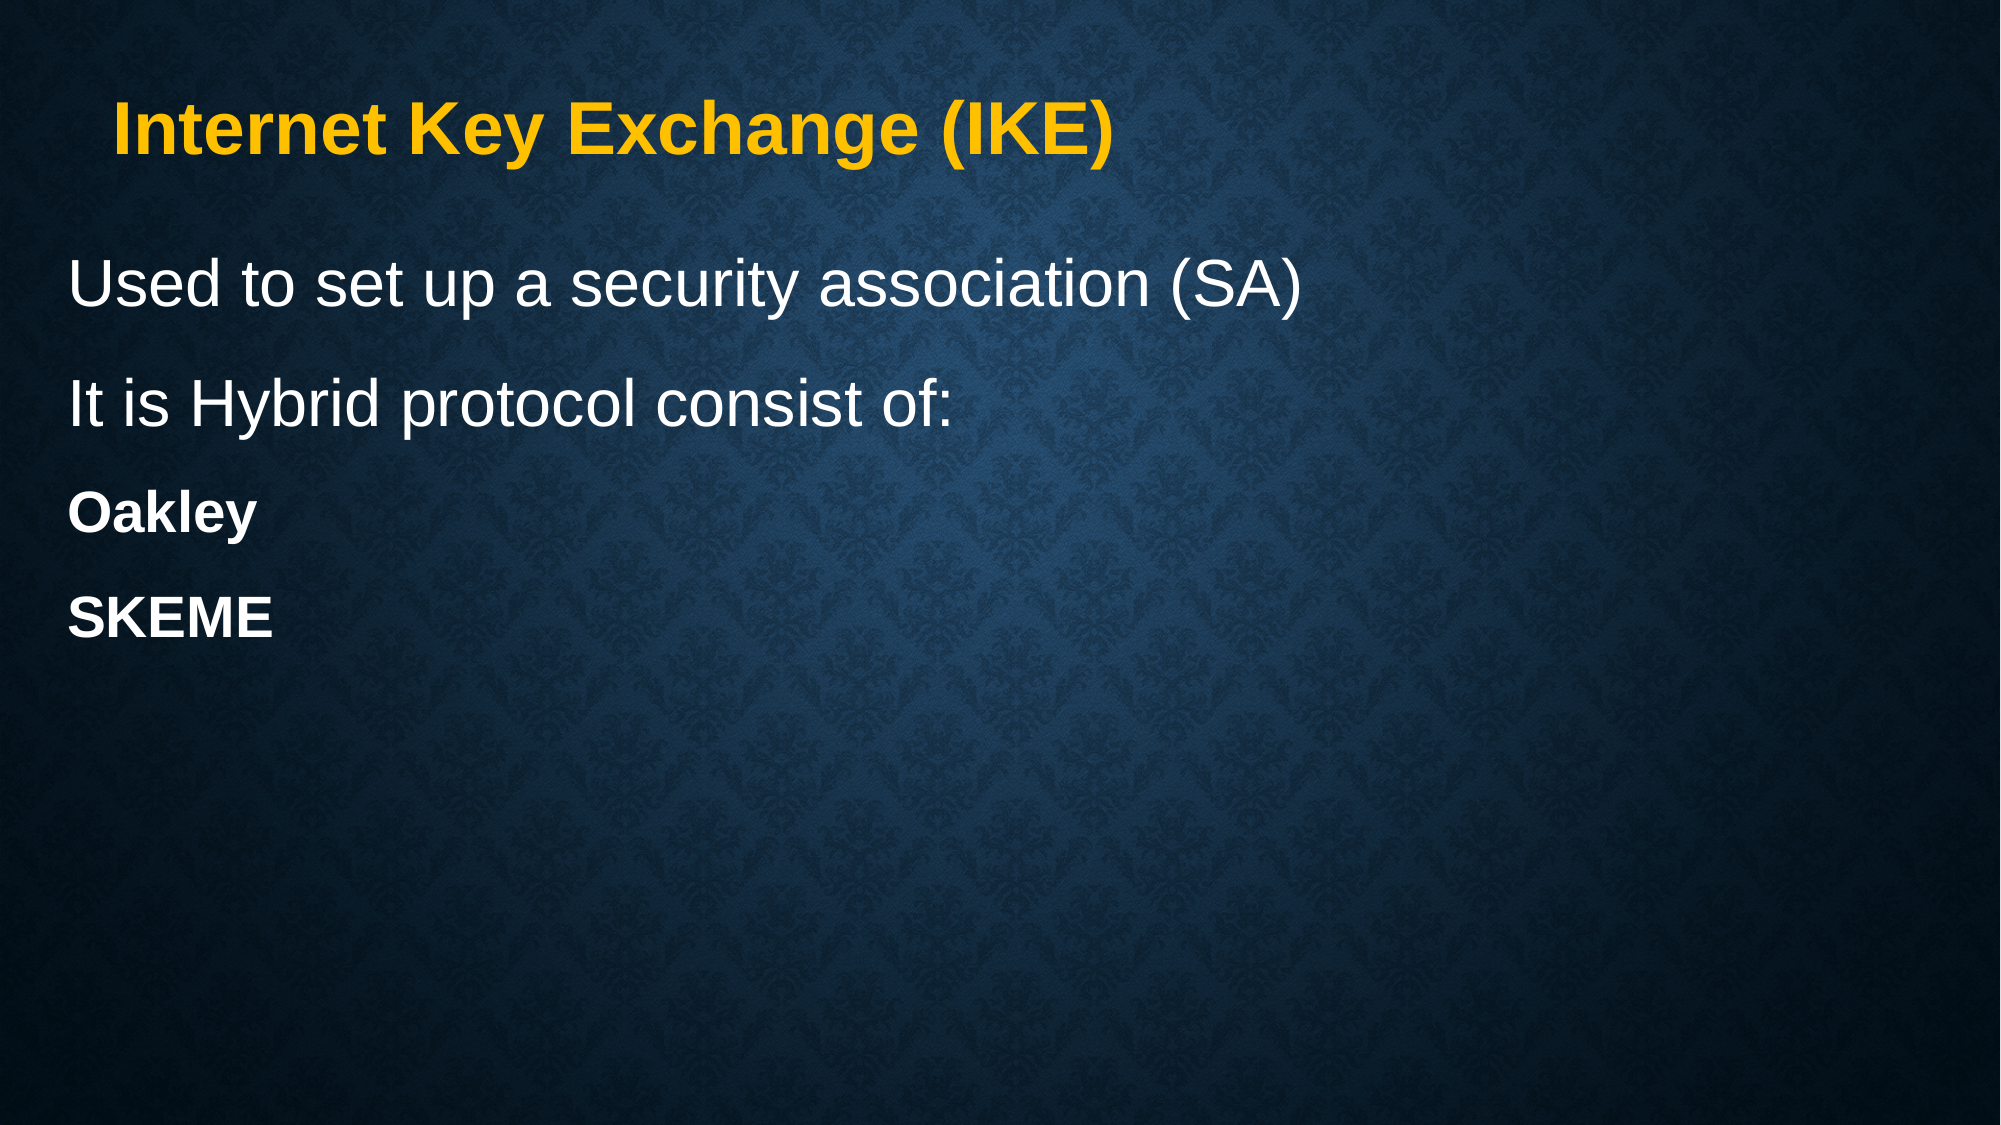

Internet Key Exchange (IKE)
Used to set up a security association (SA)
It is Hybrid protocol consist of:
Oakley
SKEME